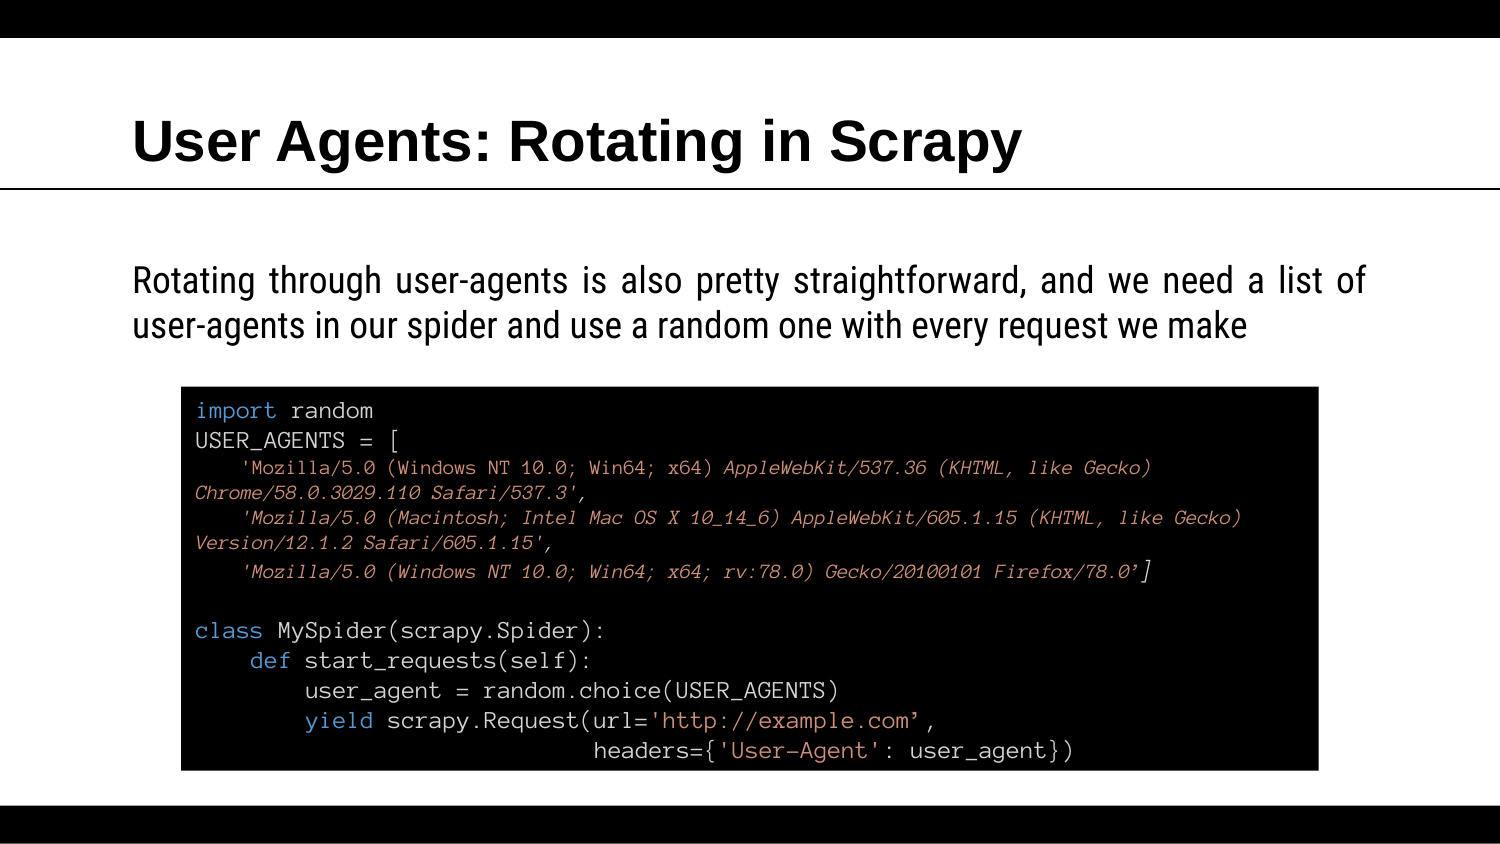

# User Agents: Rotating in Scrapy
Rotating through user-agents is also pretty straightforward, and we need a list of user-agents in our spider and use a random one with every request we make
import random
USER_AGENTS = [
    'Mozilla/5.0 (Windows NT 10.0; Win64; x64) AppleWebKit/537.36 (KHTML, like Gecko) Chrome/58.0.3029.110 Safari/537.3',
    'Mozilla/5.0 (Macintosh; Intel Mac OS X 10_14_6) AppleWebKit/605.1.15 (KHTML, like Gecko) Version/12.1.2 Safari/605.1.15',
    'Mozilla/5.0 (Windows NT 10.0; Win64; x64; rv:78.0) Gecko/20100101 Firefox/78.0’]
class MySpider(scrapy.Spider):
    def start_requests(self):
        user_agent = random.choice(USER_AGENTS)
        yield scrapy.Request(url='http://example.com’,
                             headers={'User-Agent': user_agent})